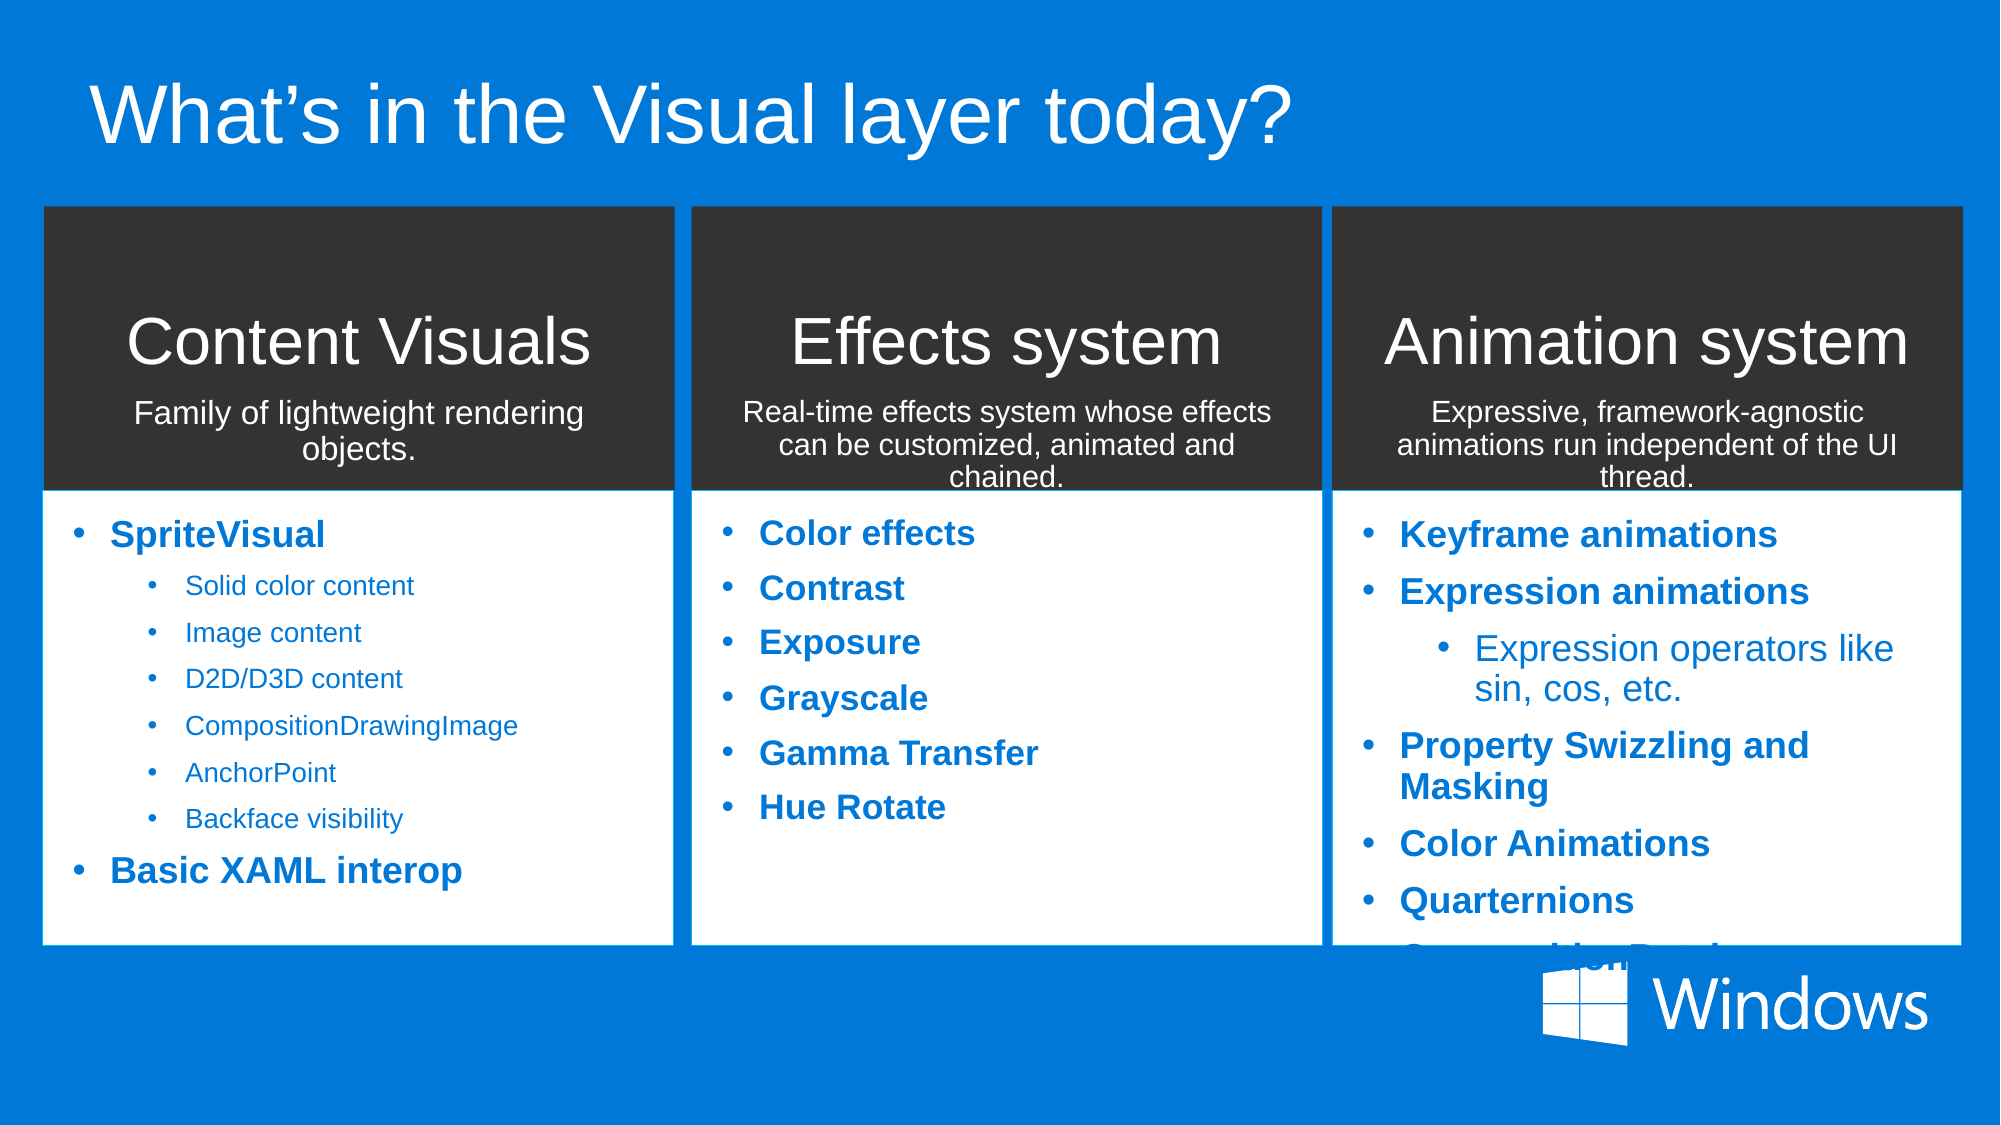

What’s in the Visual layer today?
#

Content Visuals
Family of lightweight rendering objects.

Effects system
Real-time effects system whose effects can be customized, animated and chained.

Animation system
Expressive, framework-agnostic animations run independent of the UI thread.
Color effects
Contrast
Exposure
Grayscale
Gamma Transfer
Hue Rotate

SpriteVisual
Solid color content
Image content
D2D/D3D content
CompositionDrawingImage
AnchorPoint
Backface visibility
Basic XAML interop
Keyframe animations
Expression animations
Expression operators like sin, cos, etc.
Property Swizzling and Masking
Color Animations
Quarternions
CompositionBatch
Invert
Sepia
Temperature
Tint
2D Transforms
Blend and Composite Effects